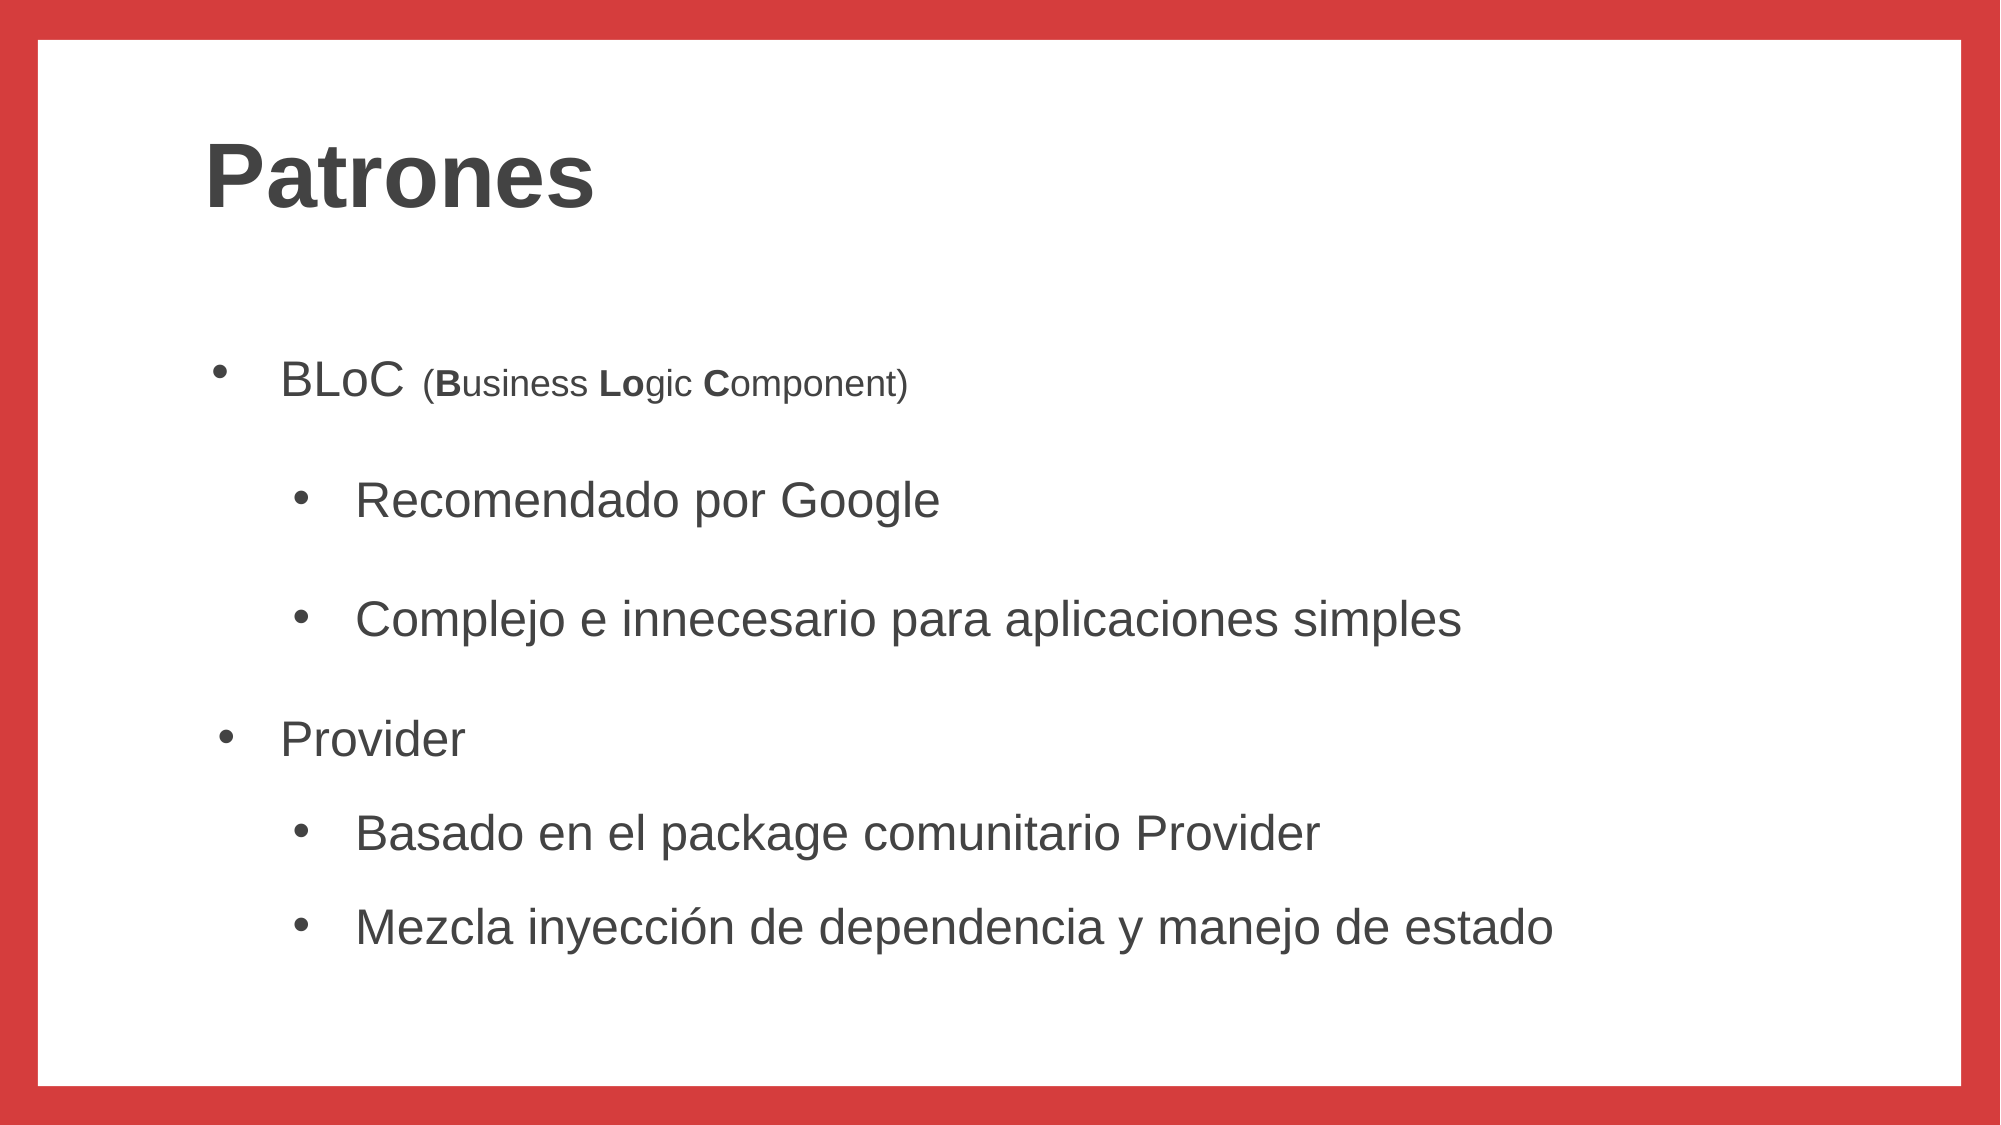

# Patrones
BLoC (Business Logic Component)
Recomendado por Google
Complejo e innecesario para aplicaciones simples
Provider
Basado en el package comunitario Provider
Mezcla inyección de dependencia y manejo de estado